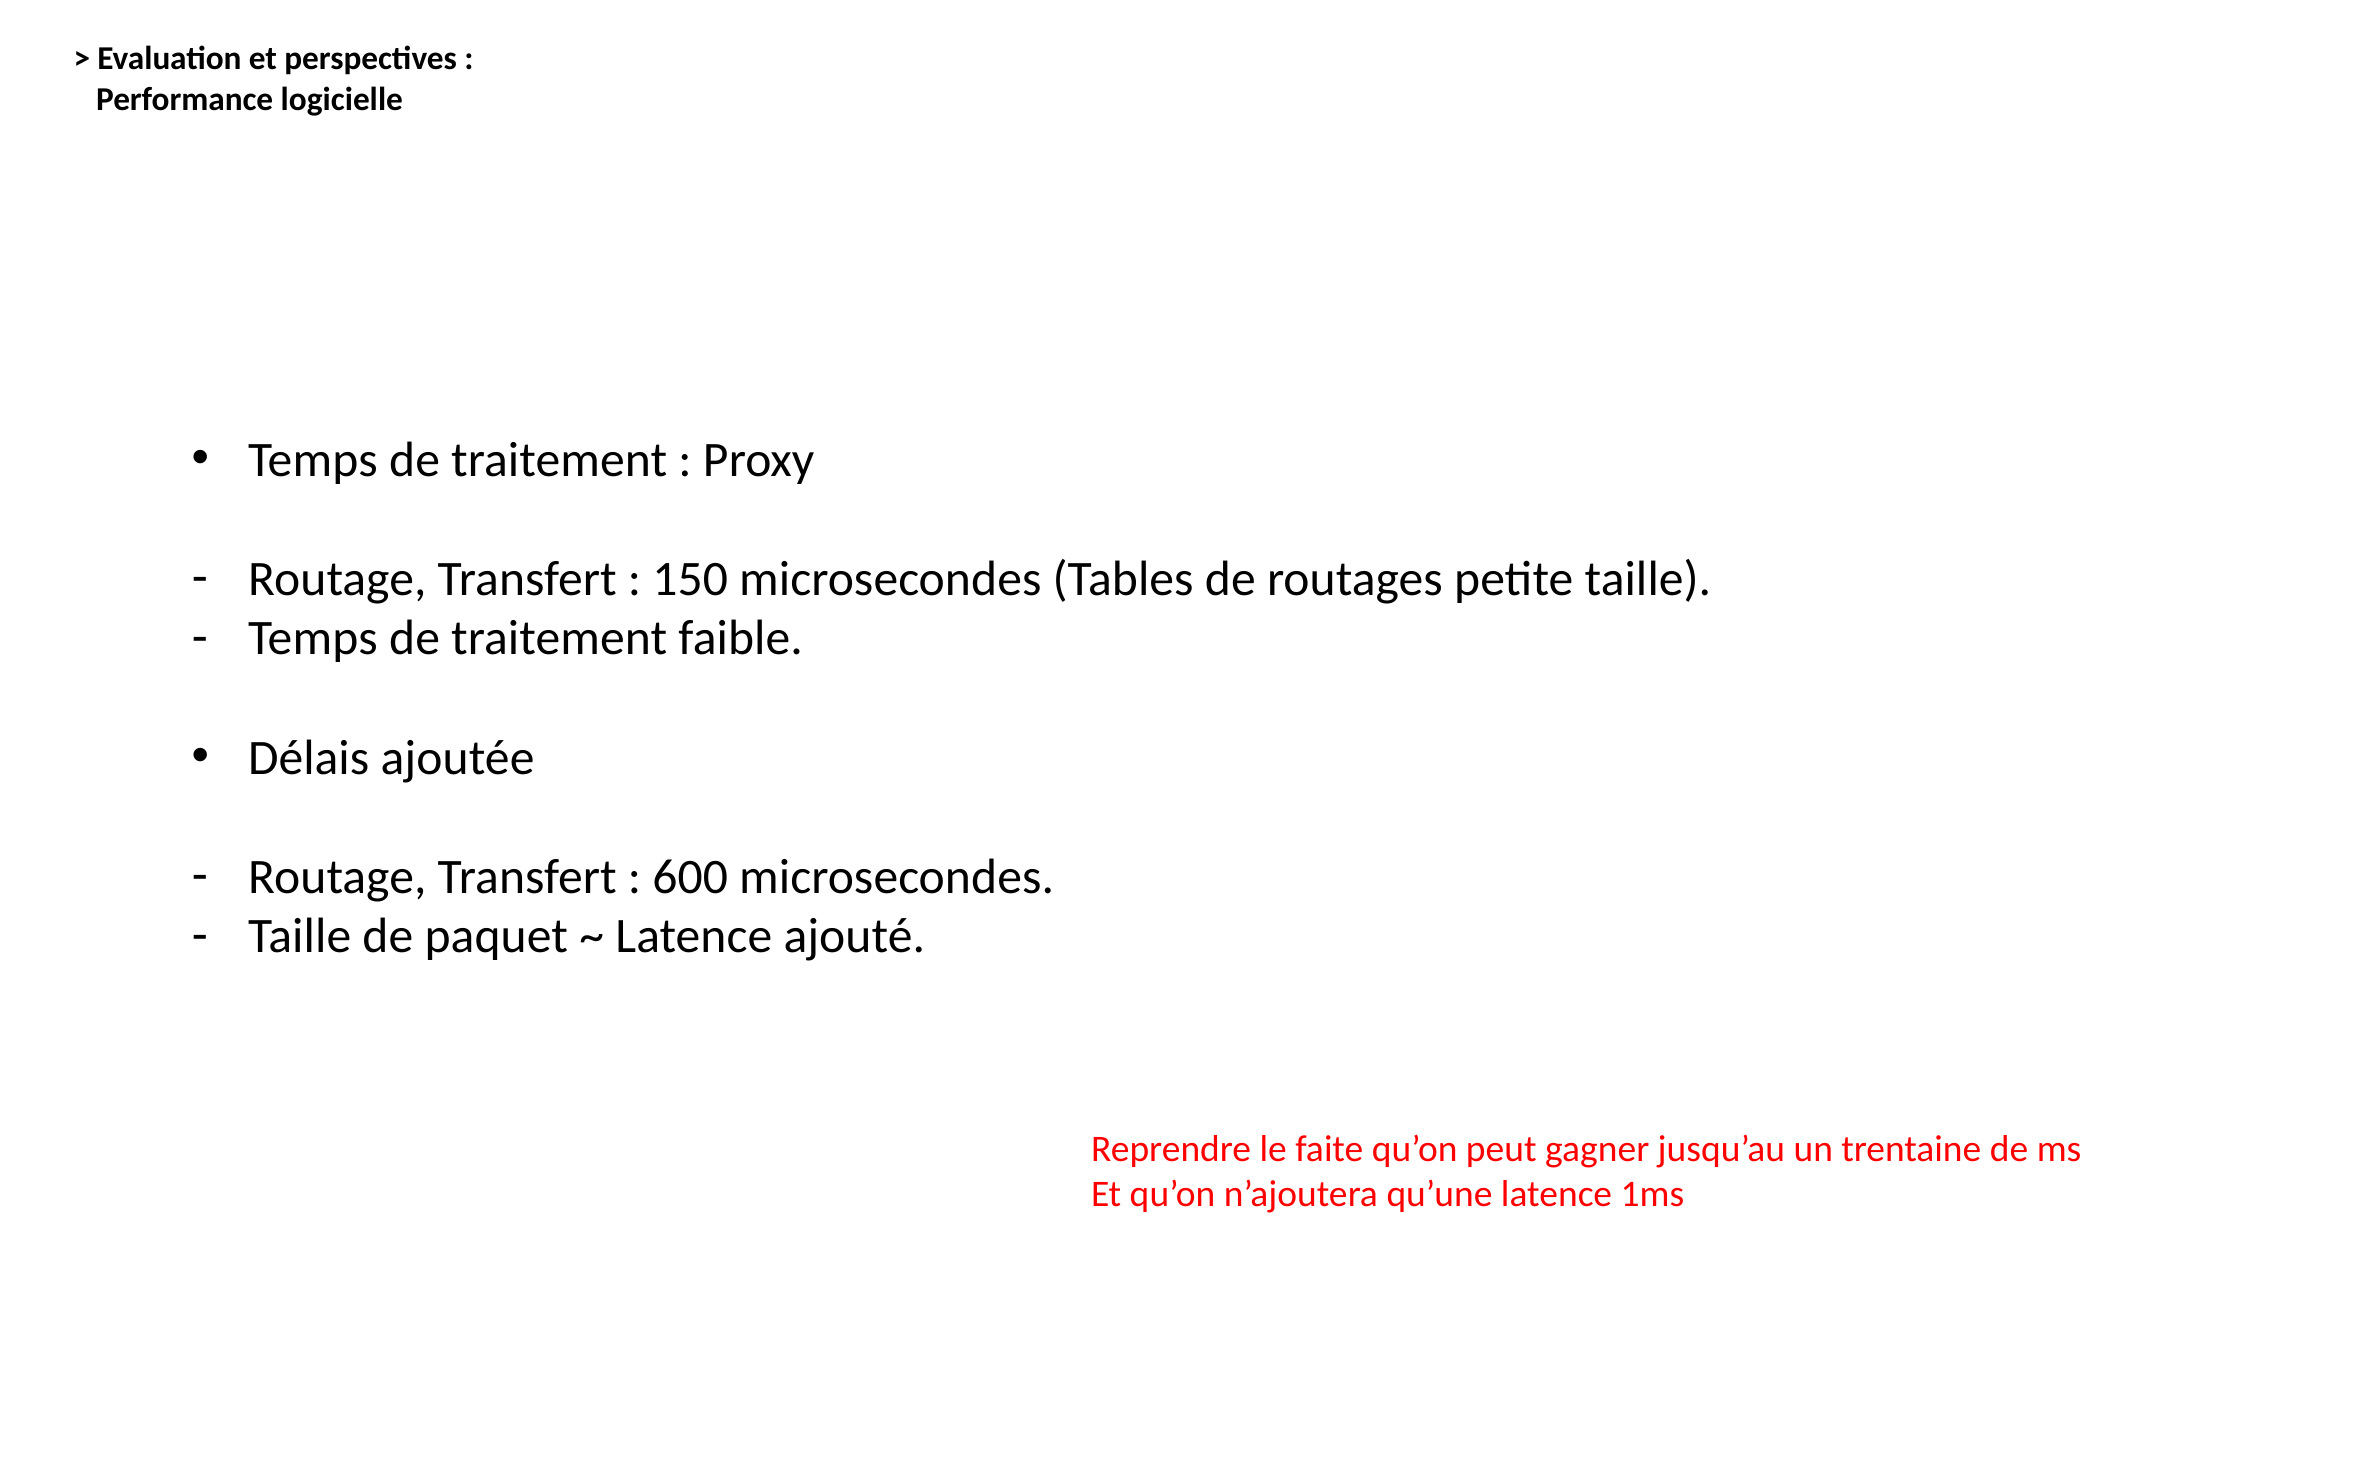

> Evaluation et perspectives :
   Performance logicielle
Temps de traitement : Proxy

Routage, Transfert : 150 microsecondes (Tables de routages petite taille).
Temps de traitement faible.

Délais ajoutée

Routage, Transfert : 600 microsecondes.
Taille de paquet ~ Latence ajouté.

Reprendre le faite qu’on peut gagner jusqu’au un trentaine de ms
Et qu’on n’ajoutera qu’une latence 1ms